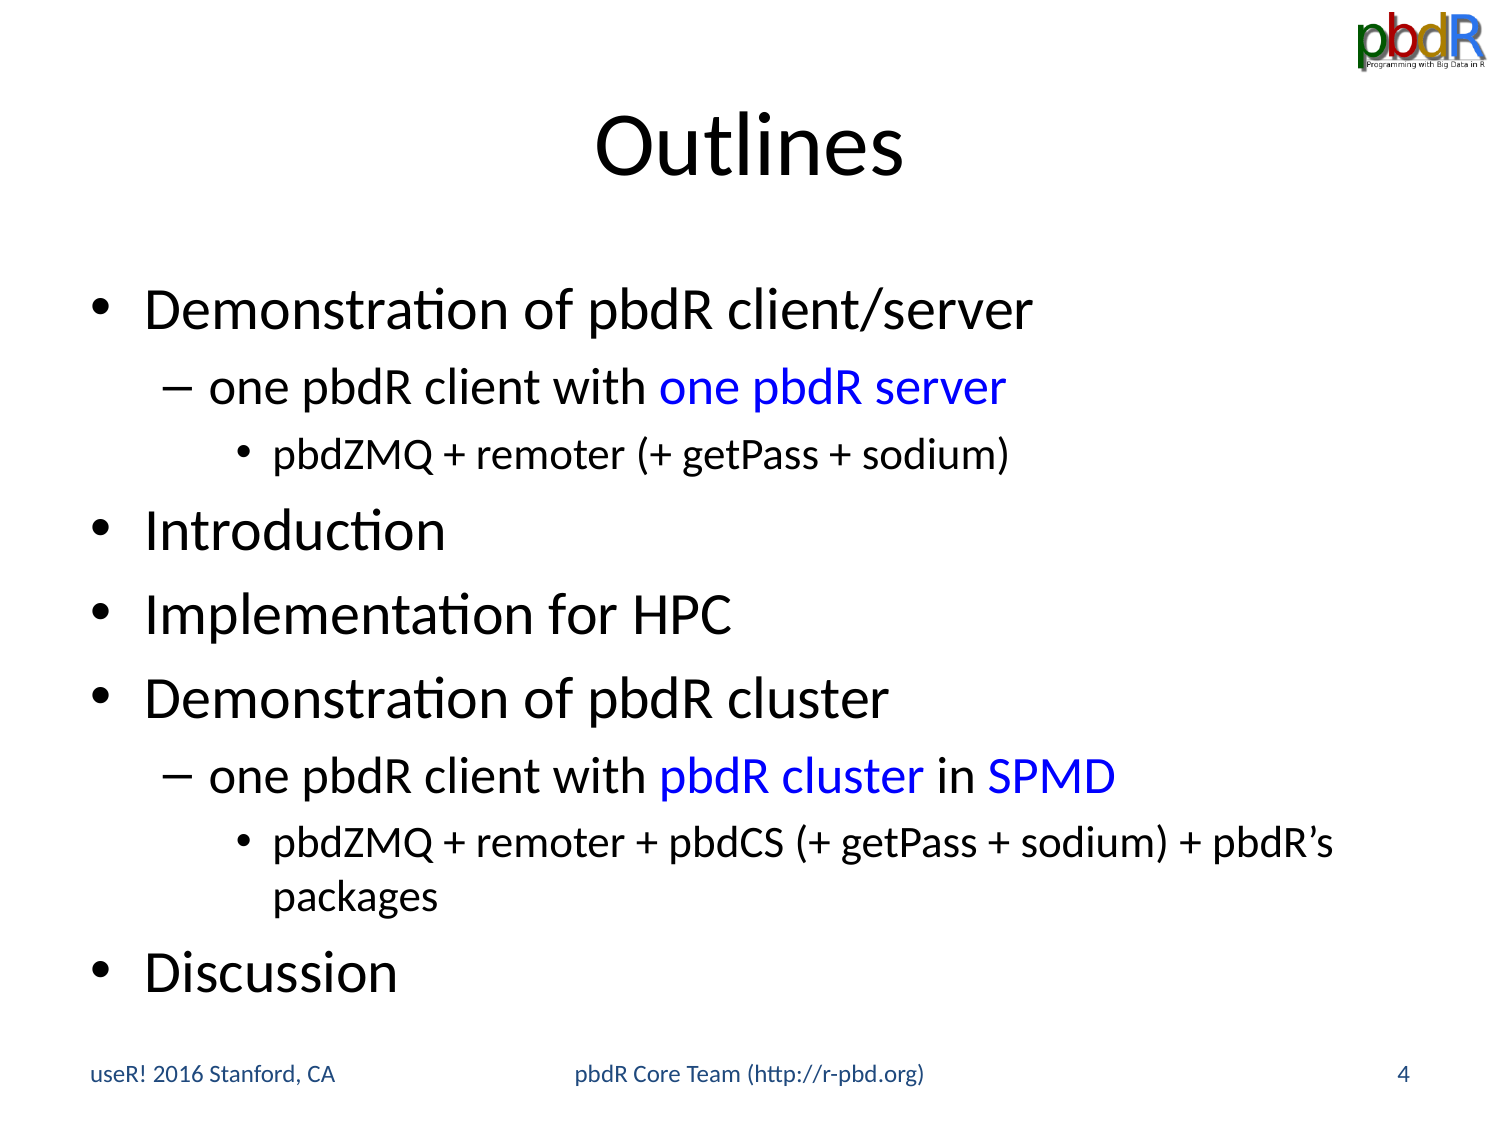

# Outlines
Demonstration of pbdR client/server
one pbdR client with one pbdR server
pbdZMQ + remoter (+ getPass + sodium)
Introduction
Implementation for HPC
Demonstration of pbdR cluster
one pbdR client with pbdR cluster in SPMD
pbdZMQ + remoter + pbdCS (+ getPass + sodium) + pbdR’s packages
Discussion
useR! 2016 Stanford, CA
pbdR Core Team (http://r-pbd.org)
4